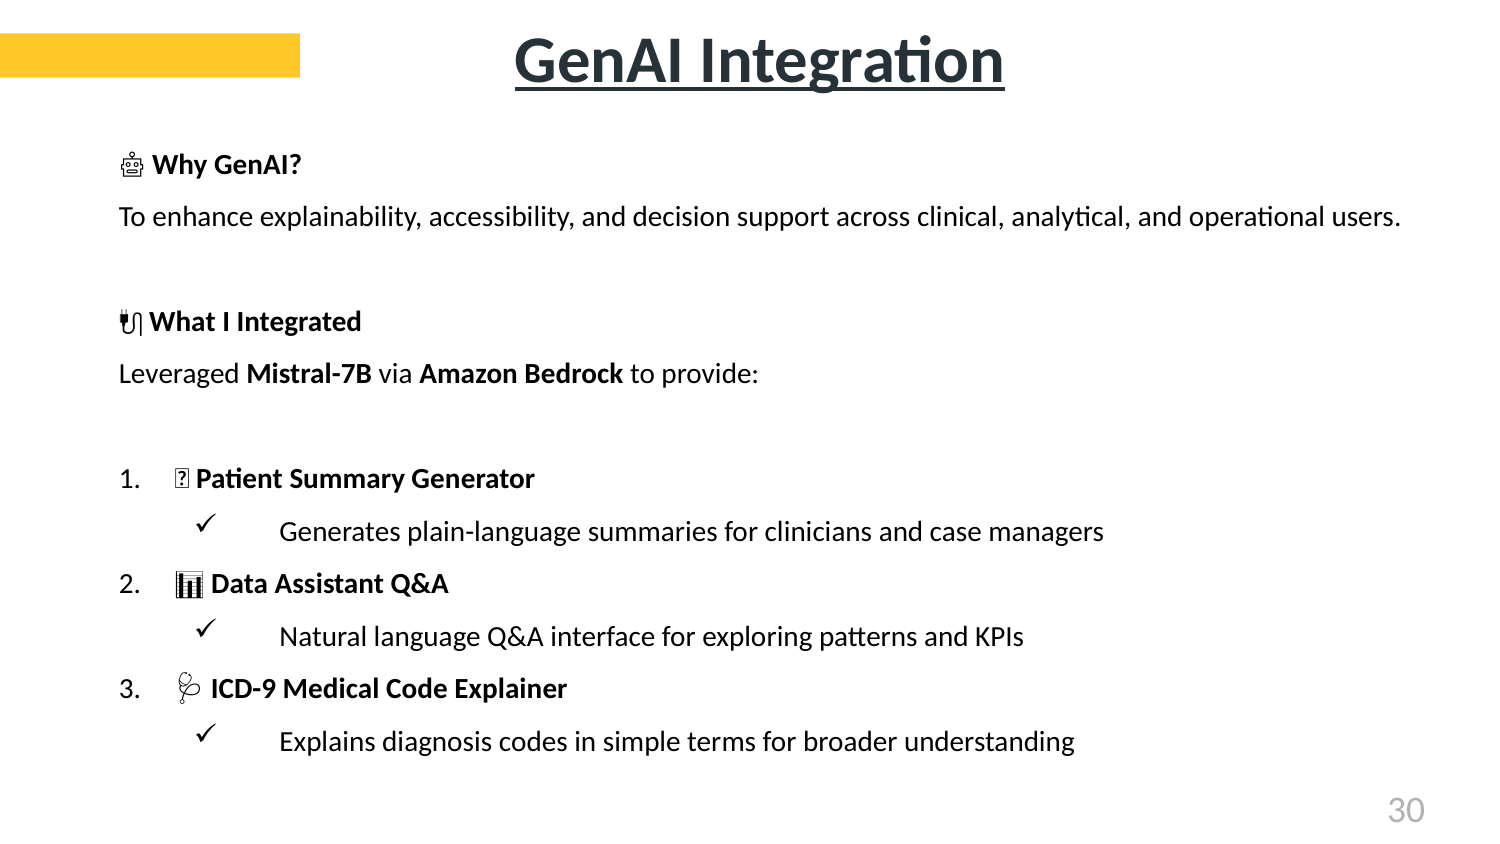

# GenAI Integration

🤖 Why GenAI?
To enhance explainability, accessibility, and decision support across clinical, analytical, and operational users.

🔌 What I Integrated
Leveraged Mistral-7B via Amazon Bedrock to provide:

🧬 Patient Summary Generator
 Generates plain-language summaries for clinicians and case managers
📊 Data Assistant Q&A
 Natural language Q&A interface for exploring patterns and KPIs
🩺 ICD-9 Medical Code Explainer
 Explains diagnosis codes in simple terms for broader understanding

30